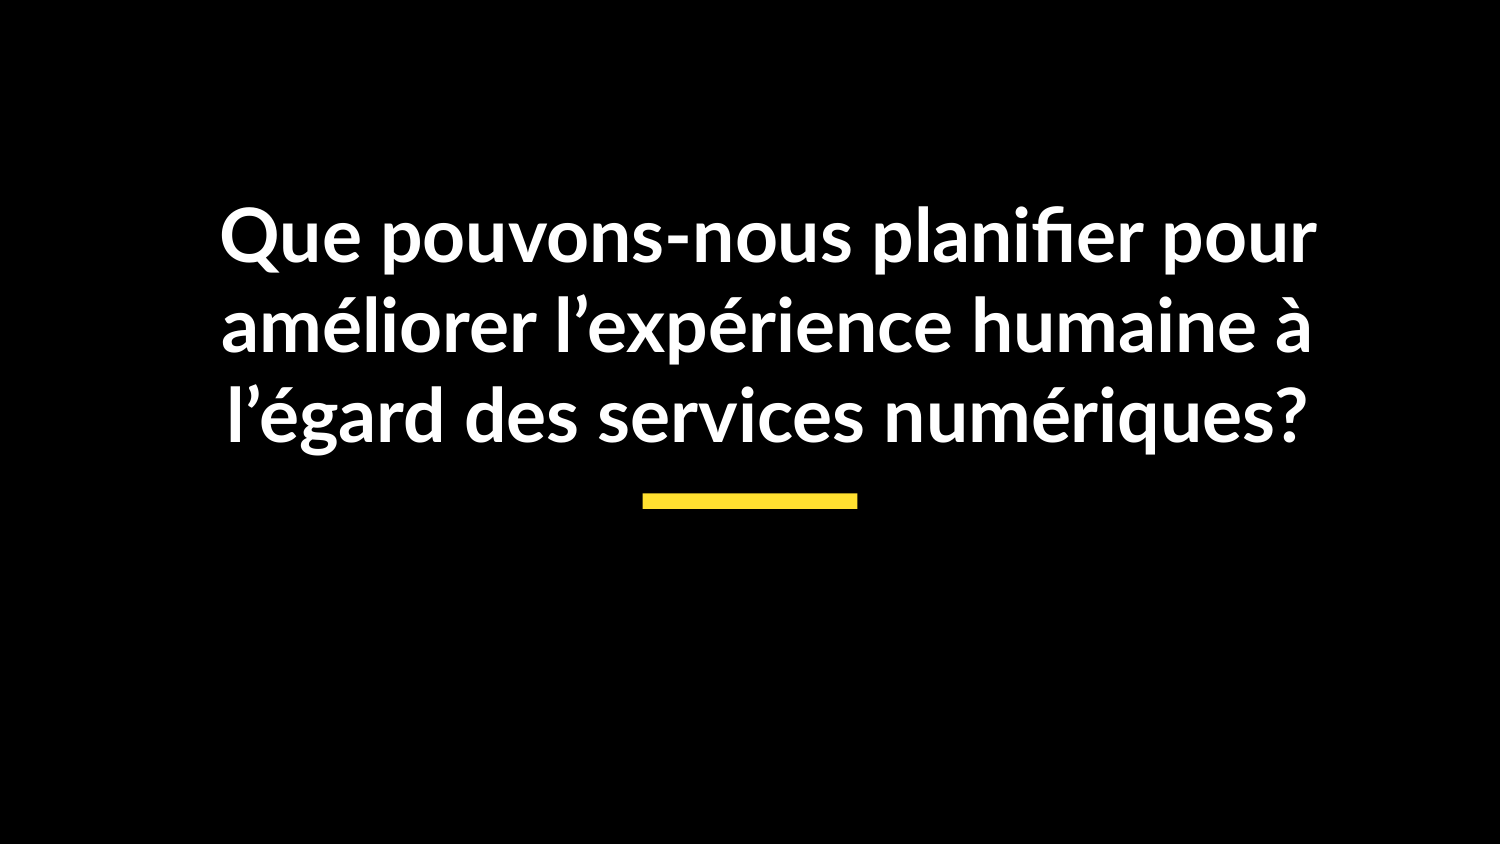

# Que pouvons-nous planifier pour améliorer l’expérience humaine à l’égard des services numériques?